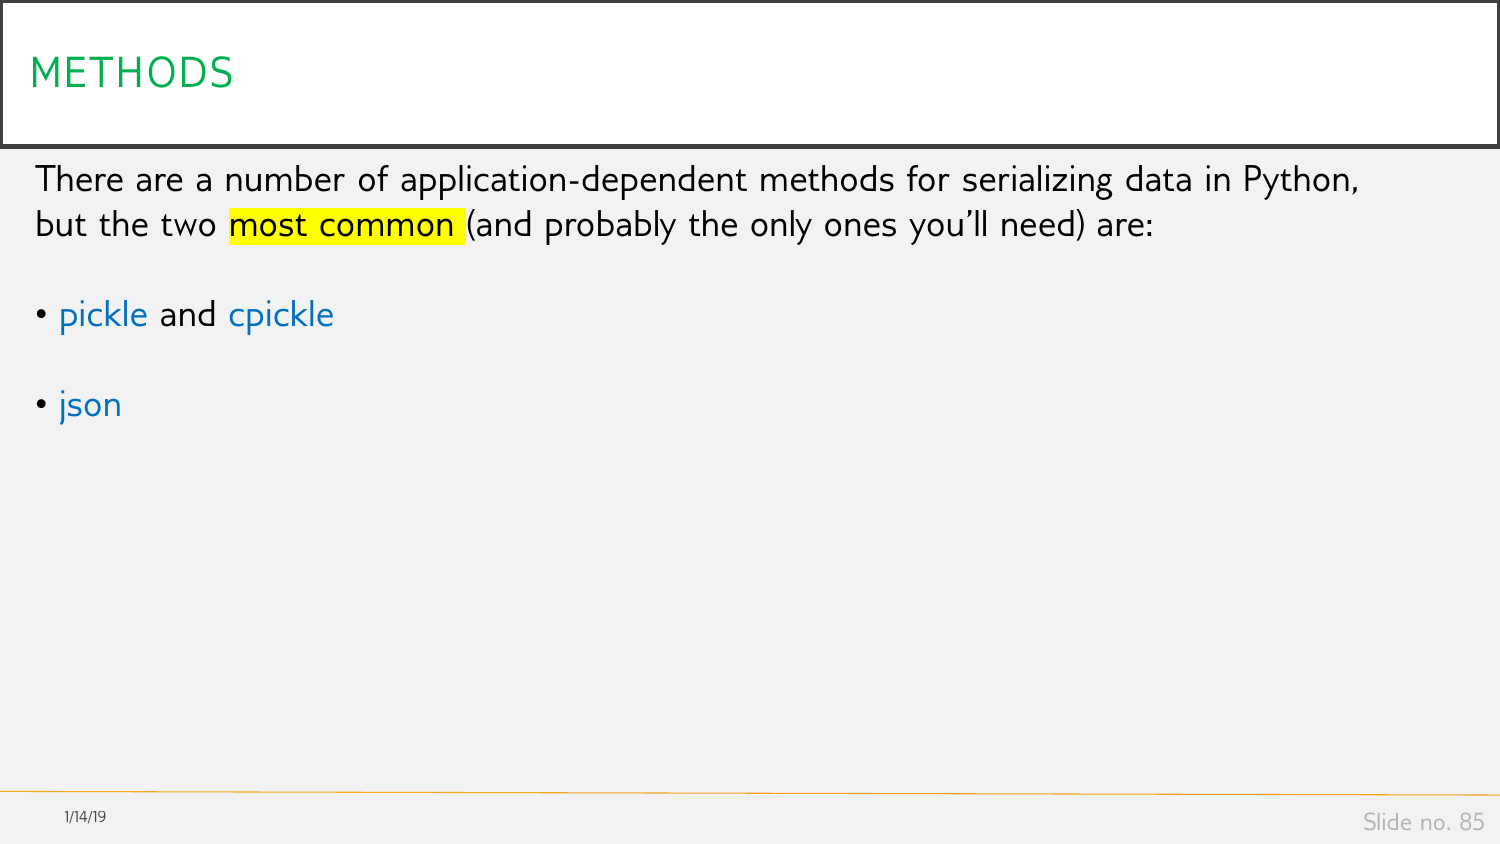

# methods
There are a number of application-dependent methods for serializing data in Python,
but the two most common (and probably the only ones you’ll need) are:

• pickle and cpickle

• json
1/14/19
Slide no. 85